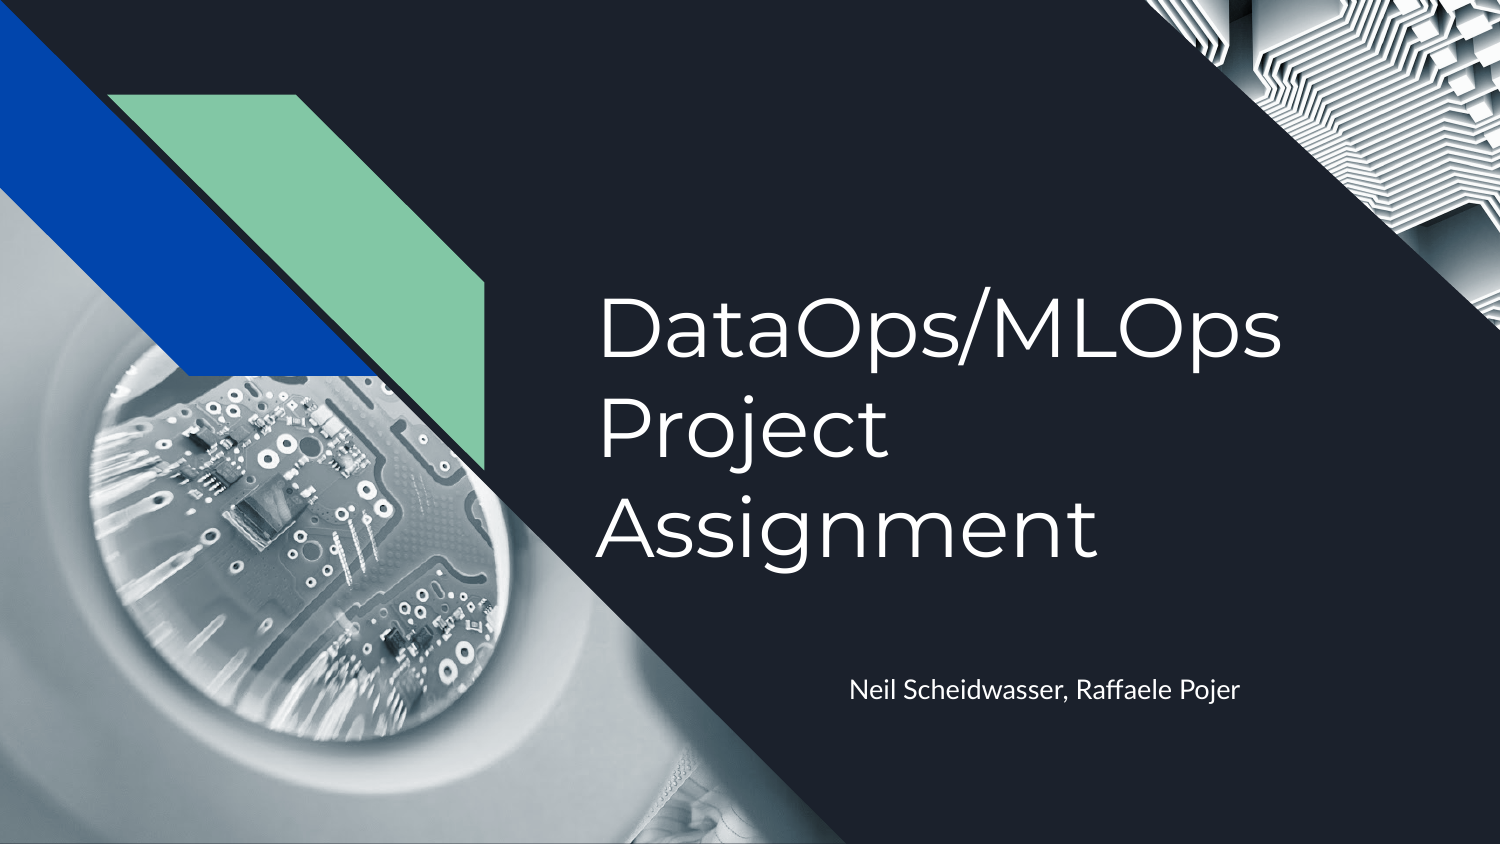

# DataOps/MLOps Project Assignment
Neil Scheidwasser, Raffaele Pojer